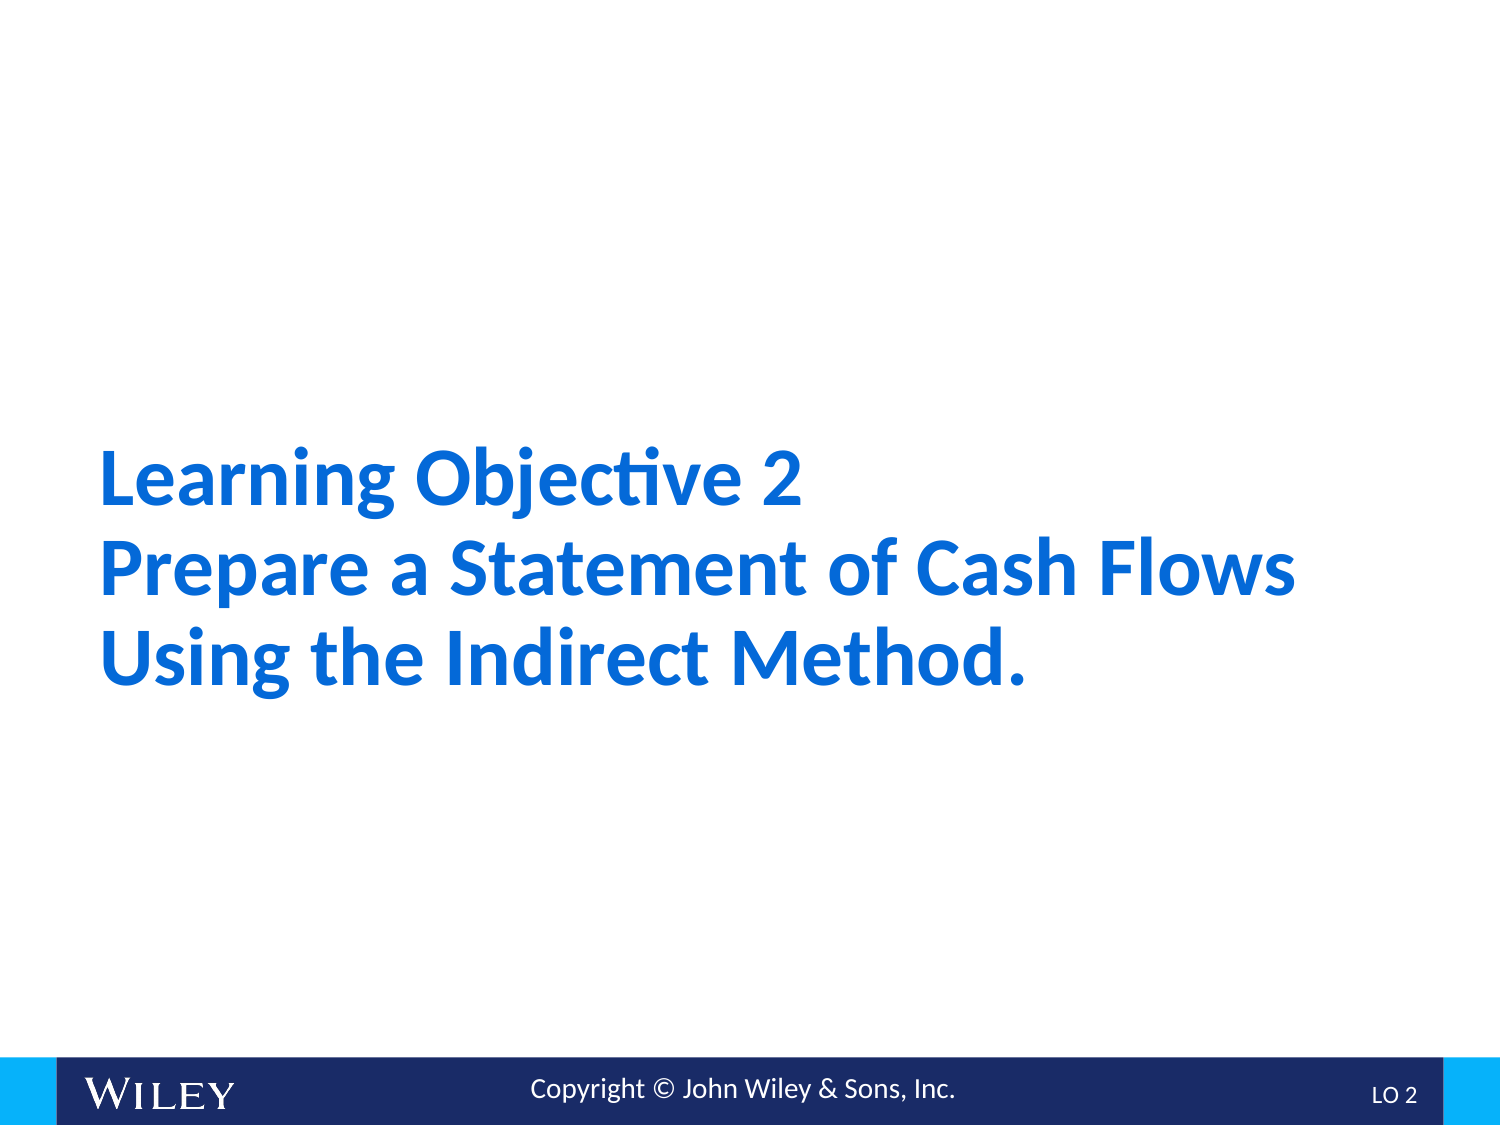

# Learning Objective 2 Prepare a Statement of Cash Flows Using the Indirect Method.
L O 2